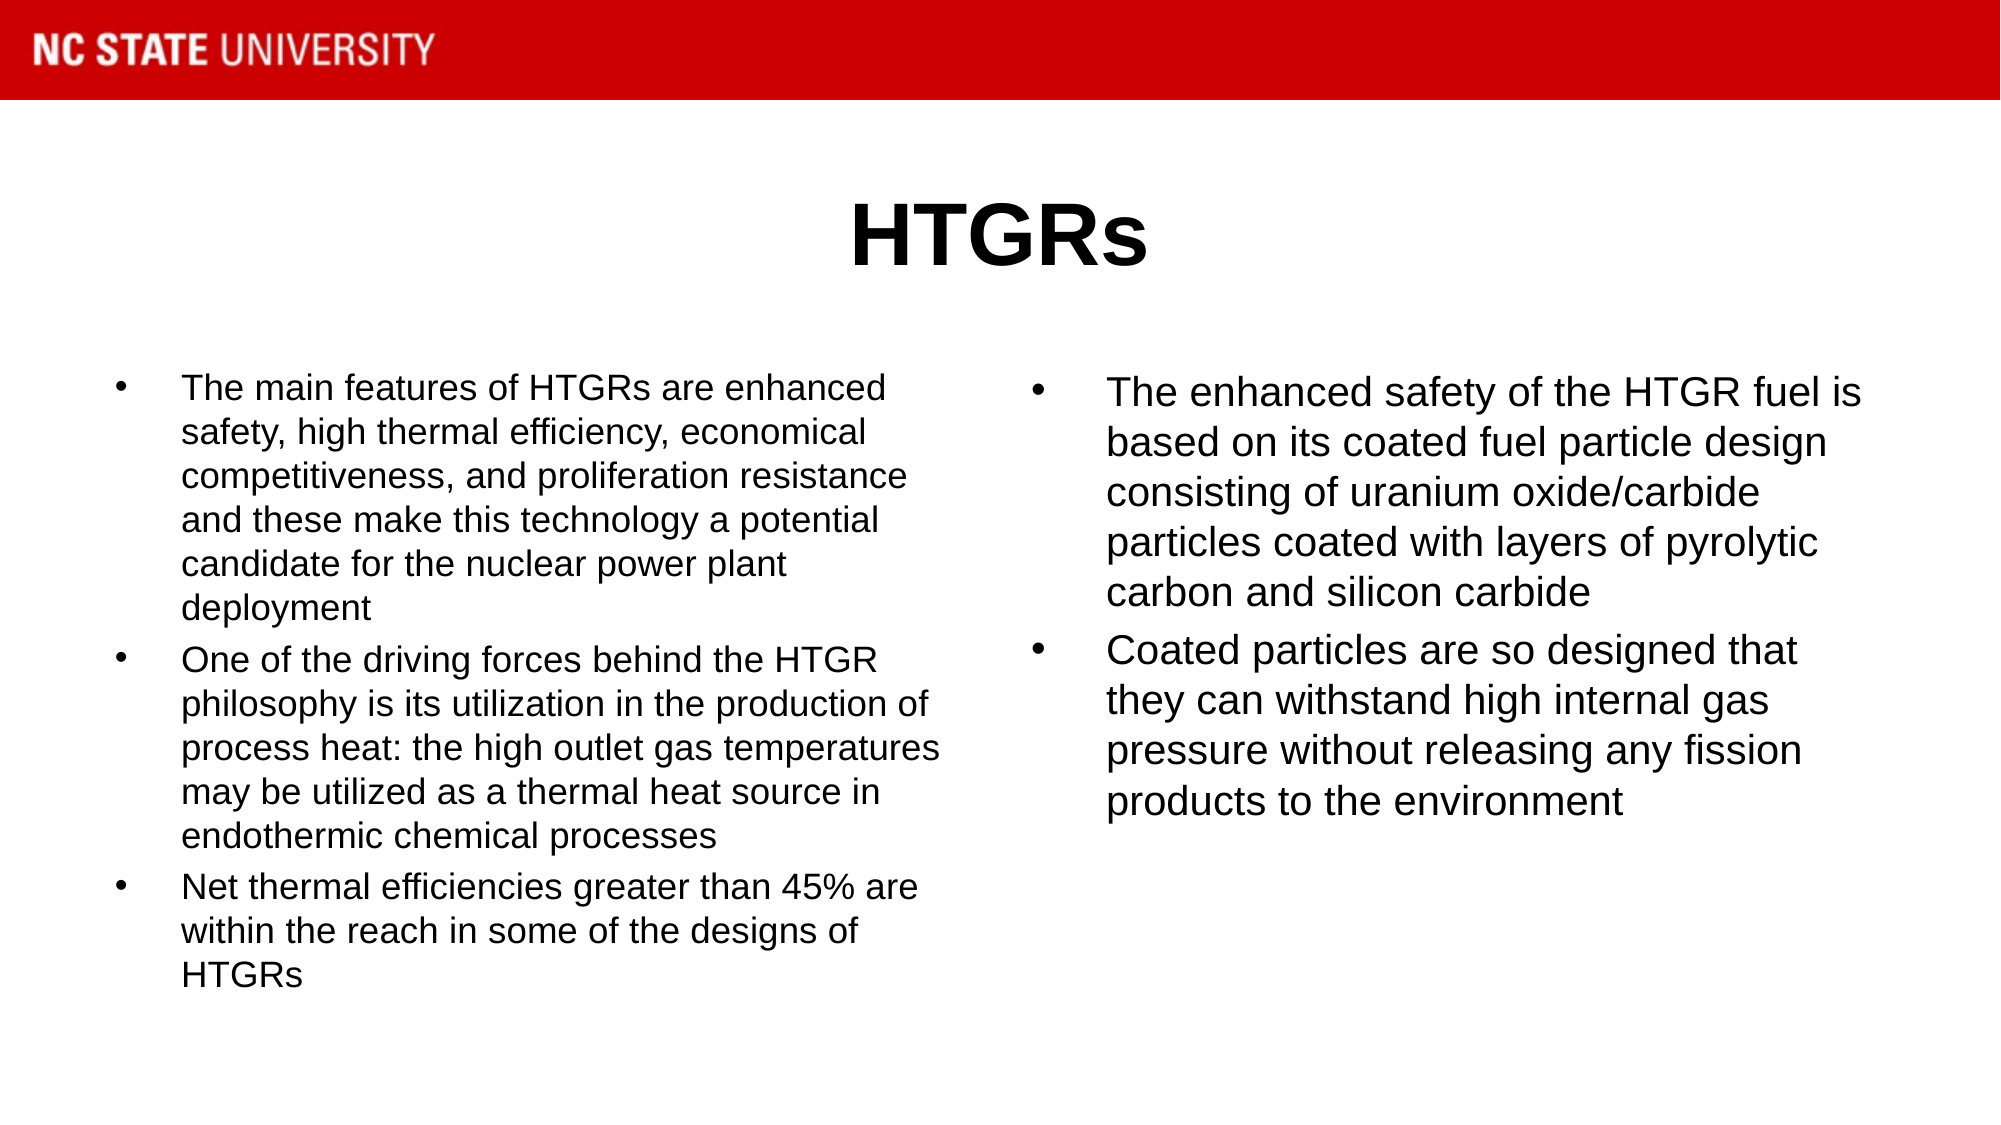

# HTGRs
The main features of HTGRs are enhanced safety, high thermal efficiency, economical competitiveness, and proliferation resistance and these make this technology a potential candidate for the nuclear power plant deployment
One of the driving forces behind the HTGR philosophy is its utilization in the production of process heat: the high outlet gas temperatures may be utilized as a thermal heat source in endothermic chemical processes
Net thermal efficiencies greater than 45% are within the reach in some of the designs of HTGRs
The enhanced safety of the HTGR fuel is based on its coated fuel particle design consisting of uranium oxide/carbide particles coated with layers of pyrolytic carbon and silicon carbide
Coated particles are so designed that they can withstand high internal gas pressure without releasing any fission products to the environment